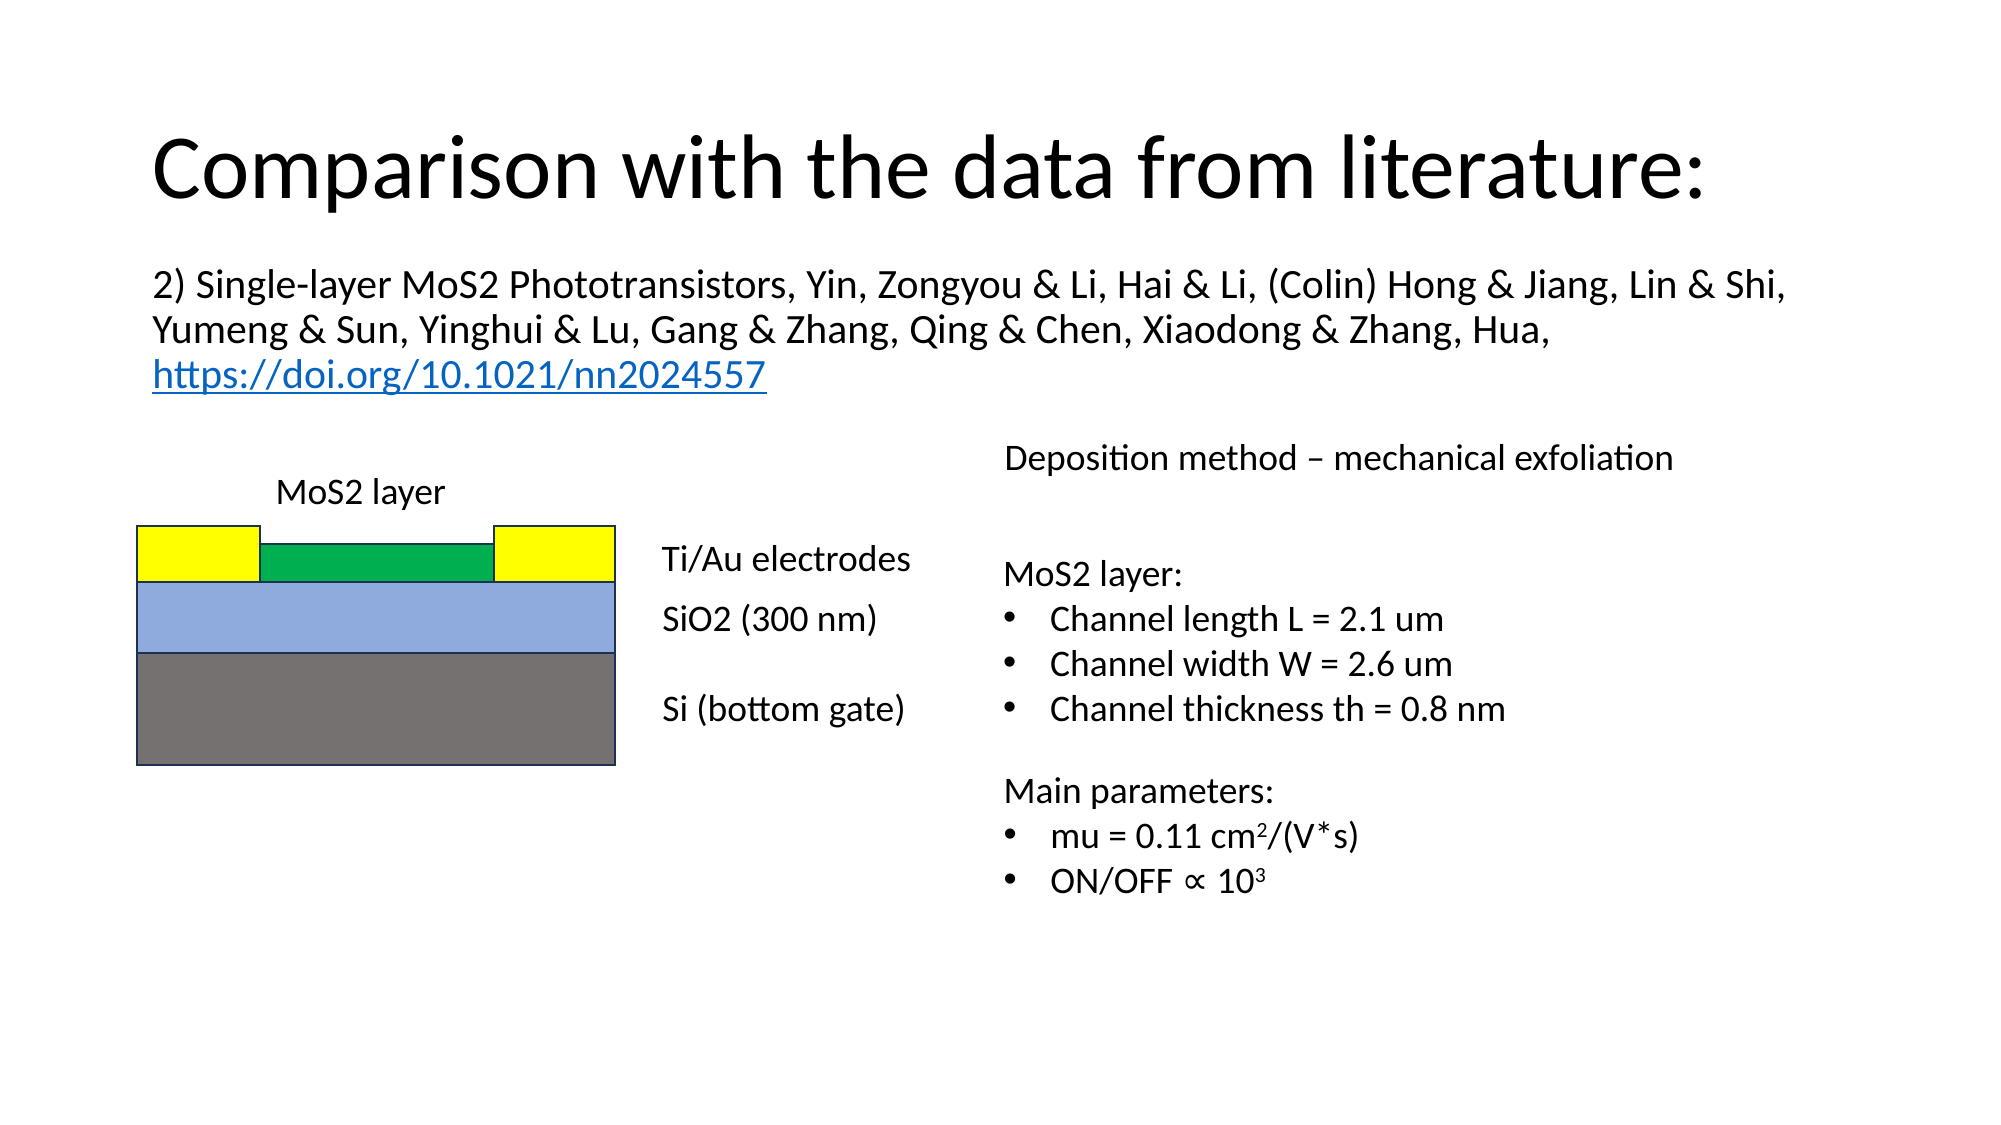

# Comparison with the data from literature:
2) Single-layer MoS2 Phototransistors, Yin, Zongyou & Li, Hai & Li, (Colin) Hong & Jiang, Lin & Shi, Yumeng & Sun, Yinghui & Lu, Gang & Zhang, Qing & Chen, Xiaodong & Zhang, Hua, https://doi.org/10.1021/nn2024557

Deposition method – mechanical exfoliation
MoS2 layer

Ti/Au electrodes

SiO2 (300 nm)

Si (bottom gate)

MoS2 layer:
Channel length L = 2.1 um
Channel width W = 2.6 um
Channel thickness th = 0.8 nm
Main parameters:
mu = 0.11 cm2/(V*s)
ON/OFF ∝ 103